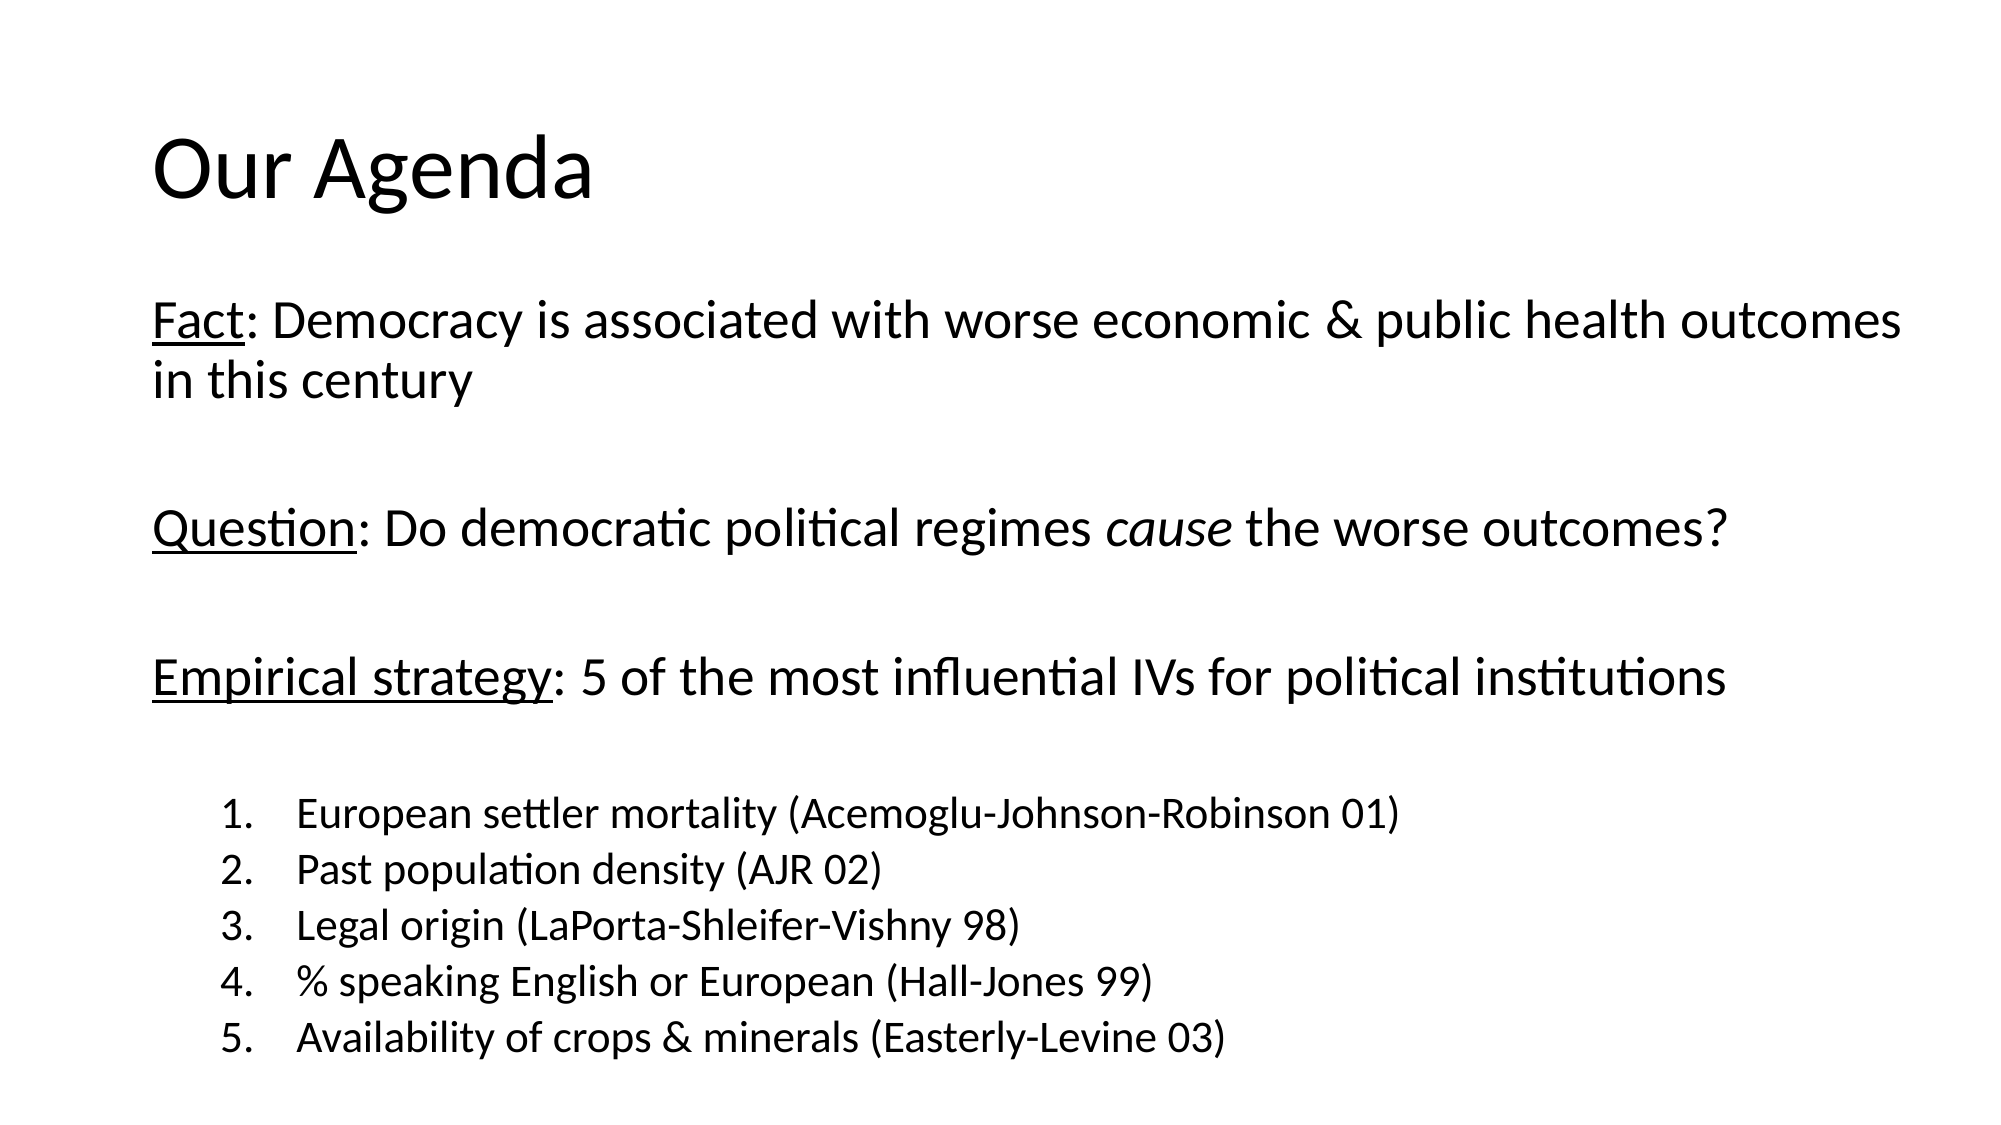

# Our Agenda
Fact: Democracy is associated with worse economic & public health outcomes in this century

Question: Do democratic political regimes cause the worse outcomes?

Empirical strategy: 5 of the most influential IVs for political institutions

European settler mortality (Acemoglu-Johnson-Robinson 01)
Past population density (AJR 02)
Legal origin (LaPorta-Shleifer-Vishny 98)
% speaking English or European (Hall-Jones 99)
Availability of crops & minerals (Easterly-Levine 03)